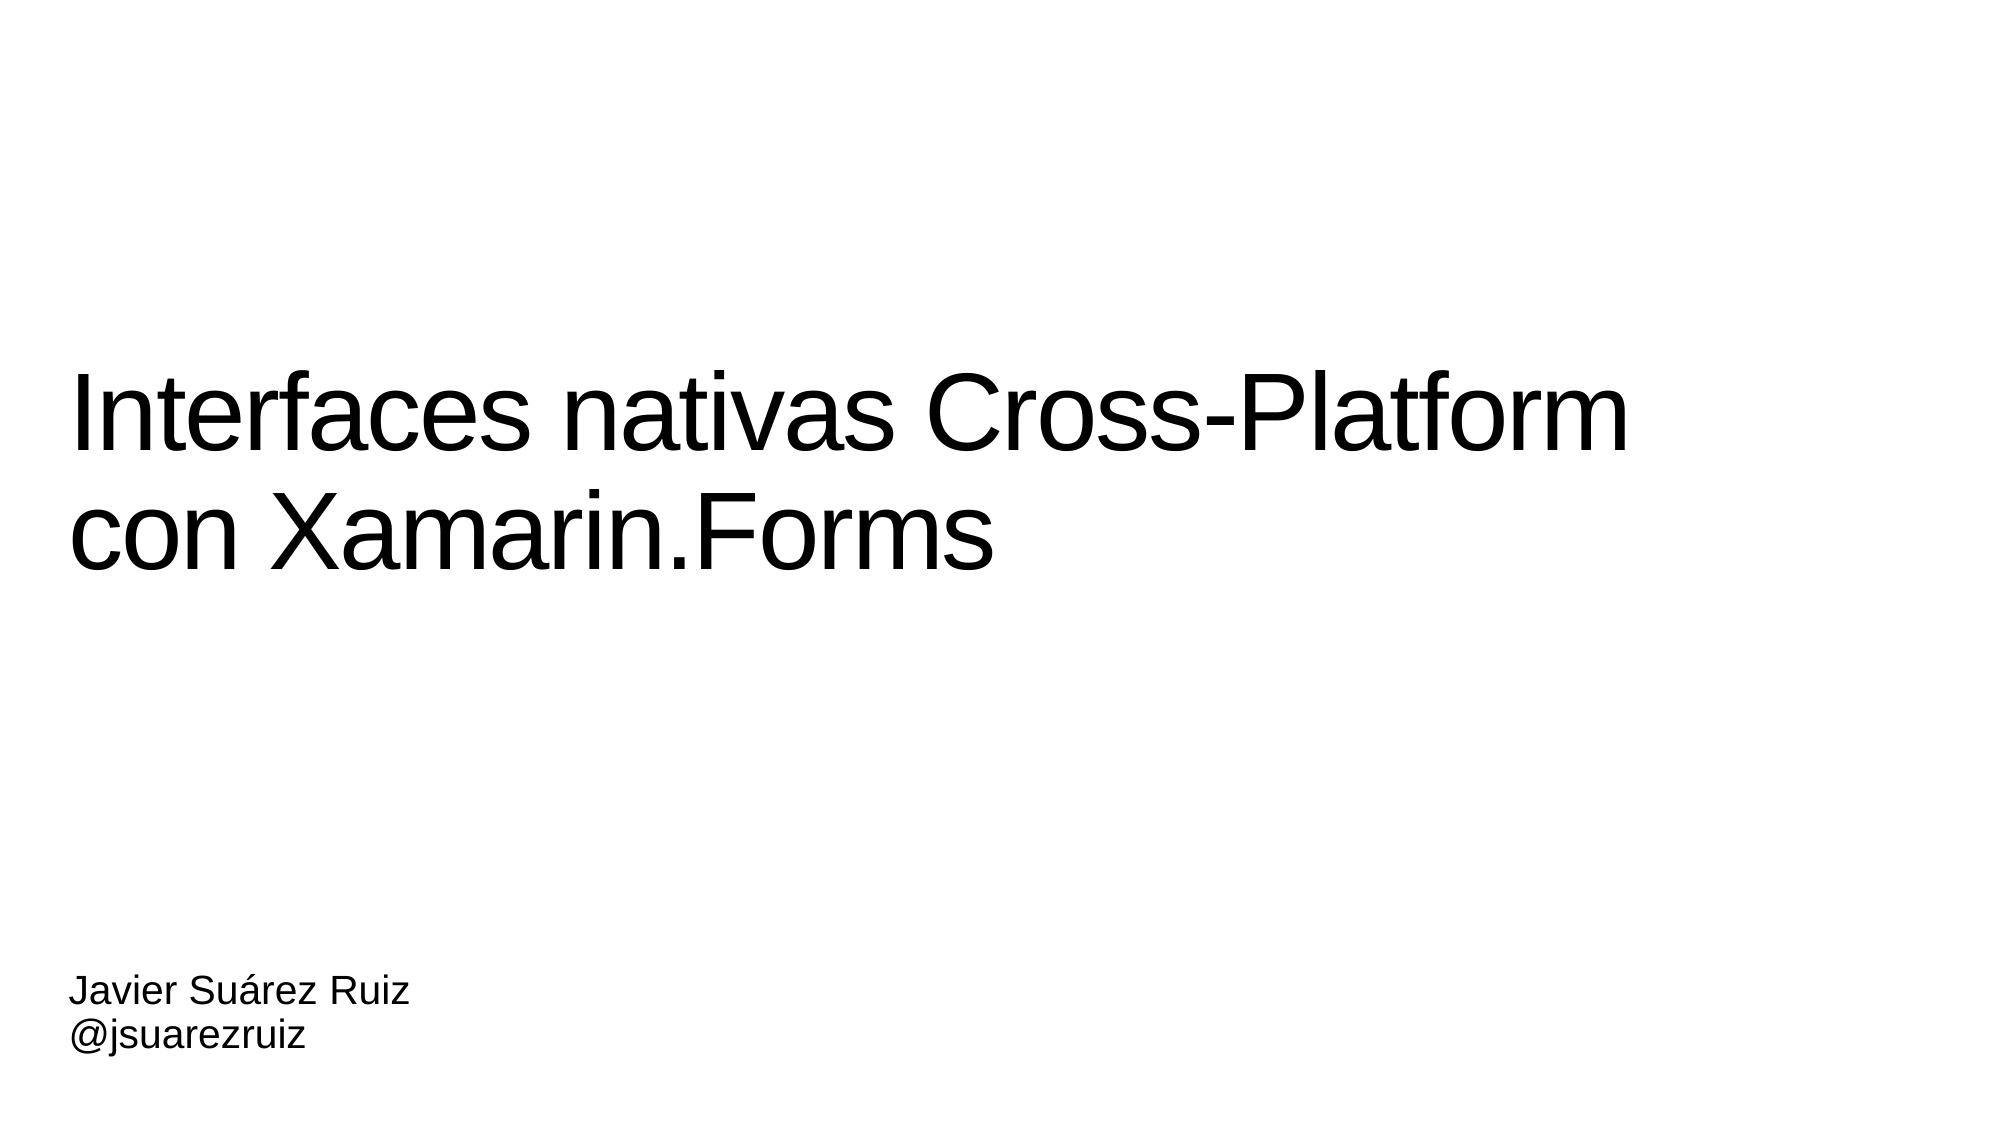

# Interfaces nativas Cross-Platform con Xamarin.Forms
Javier Suárez Ruiz
@jsuarezruiz